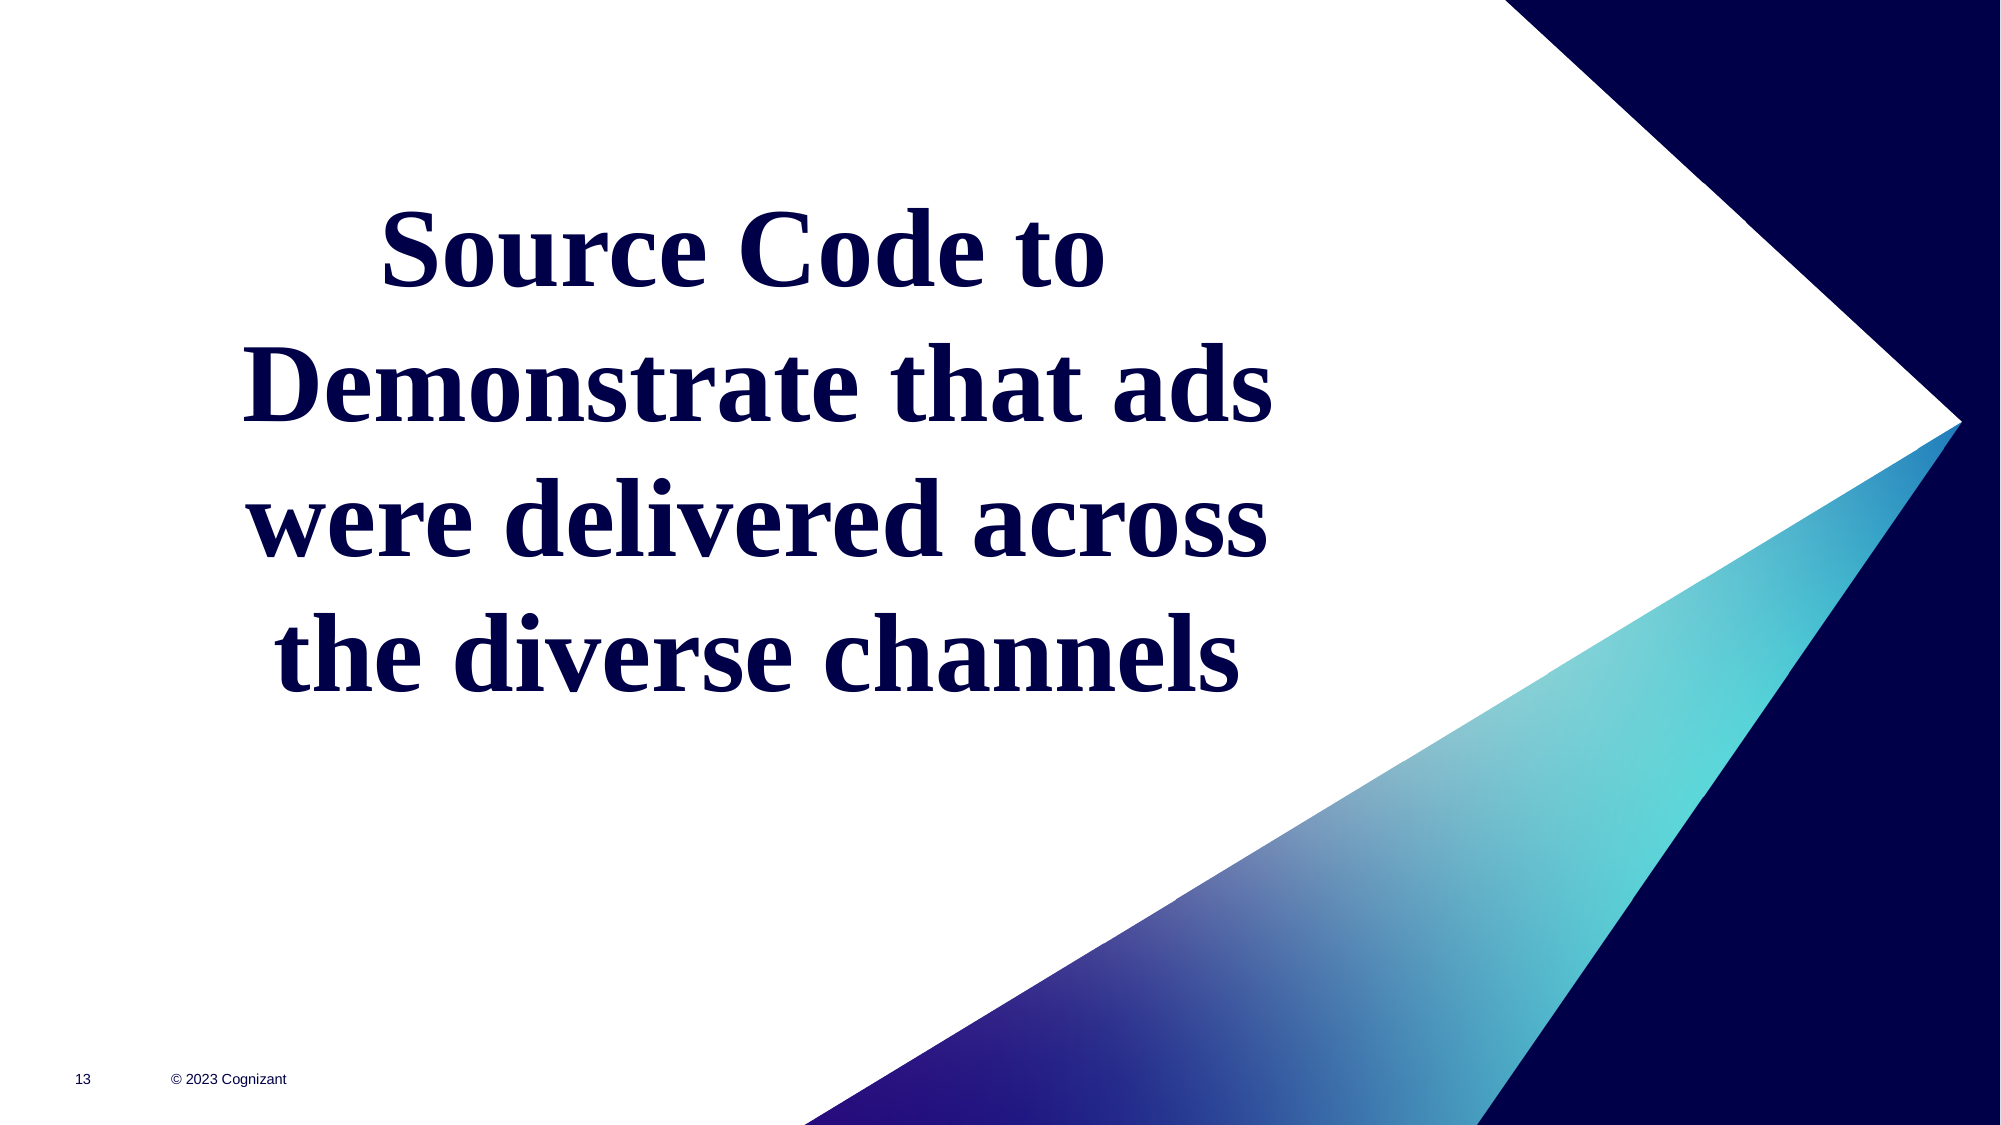

# Source Code to Demonstrate that ads were delivered across the diverse channels

© 2023 Cognizant
13